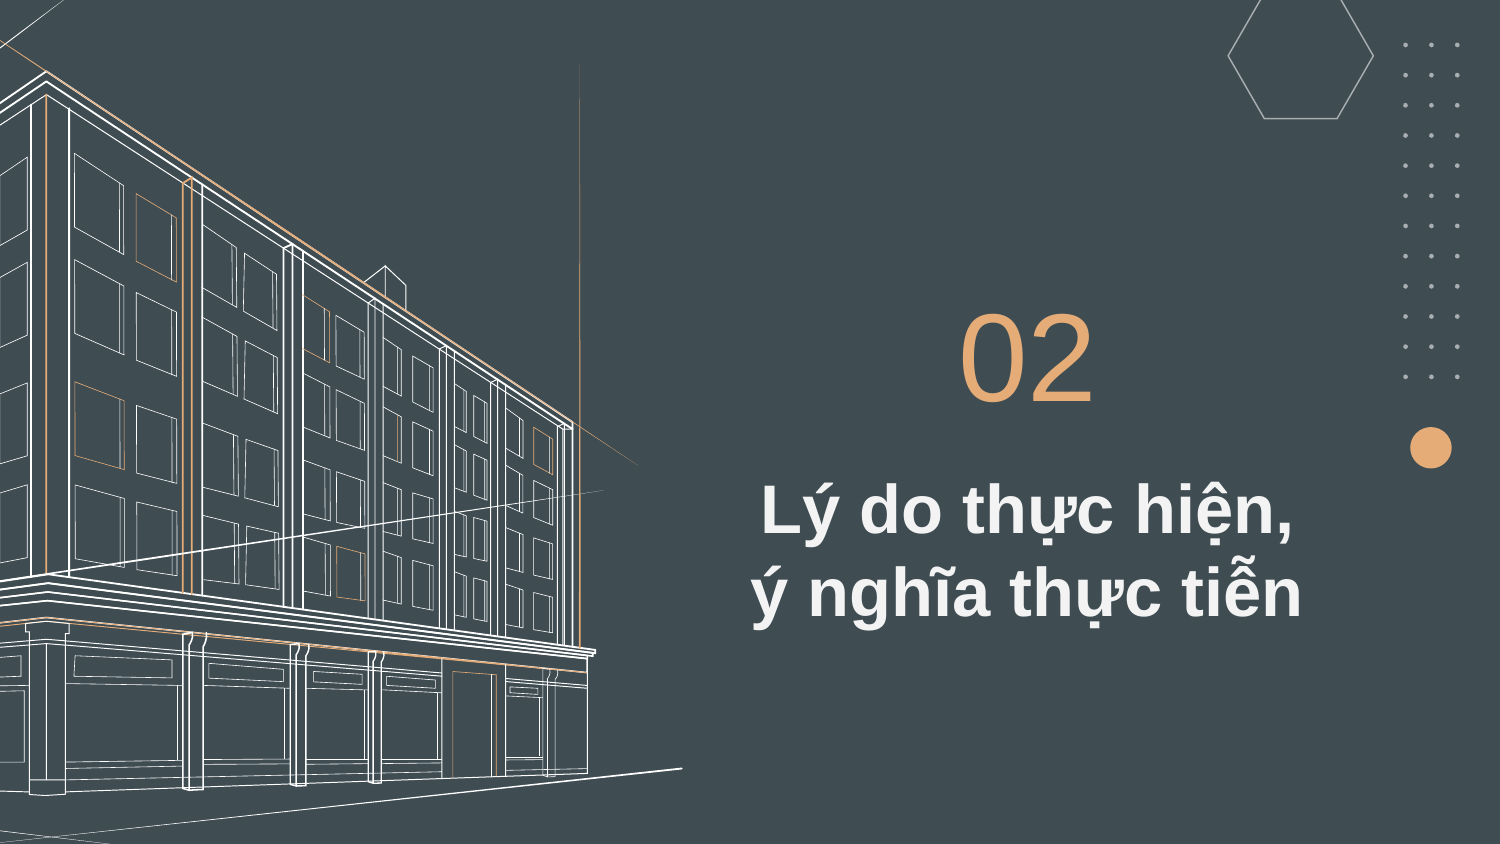

02
# Lý do thực hiện, ý nghĩa thực tiễn